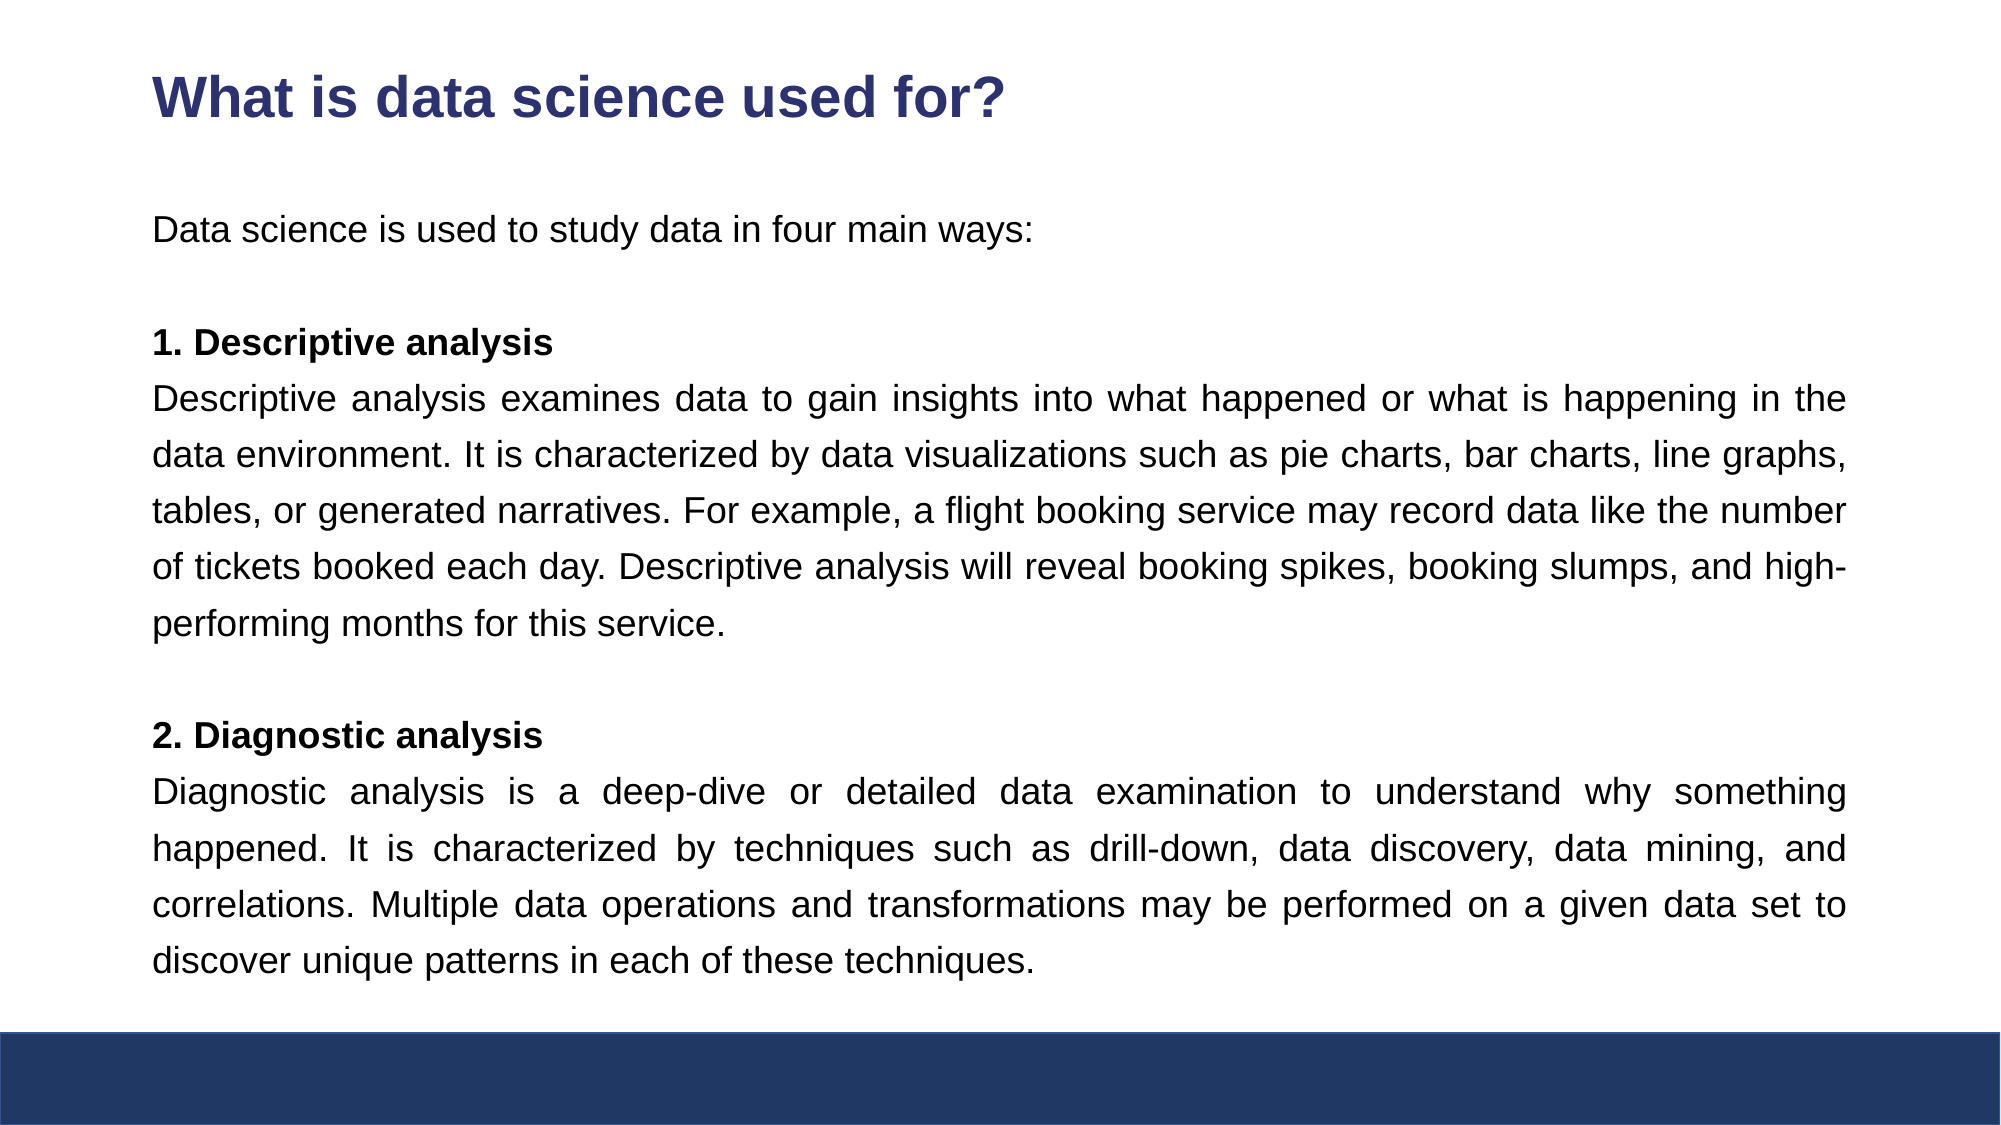

What is data science used for?
Data science is used to study data in four main ways:

1. Descriptive analysis
Descriptive analysis examines data to gain insights into what happened or what is happening in the data environment. It is characterized by data visualizations such as pie charts, bar charts, line graphs, tables, or generated narratives. For example, a flight booking service may record data like the number of tickets booked each day. Descriptive analysis will reveal booking spikes, booking slumps, and high-performing months for this service.

2. Diagnostic analysis
Diagnostic analysis is a deep-dive or detailed data examination to understand why something happened. It is characterized by techniques such as drill-down, data discovery, data mining, and correlations. Multiple data operations and transformations may be performed on a given data set to discover unique patterns in each of these techniques.
6